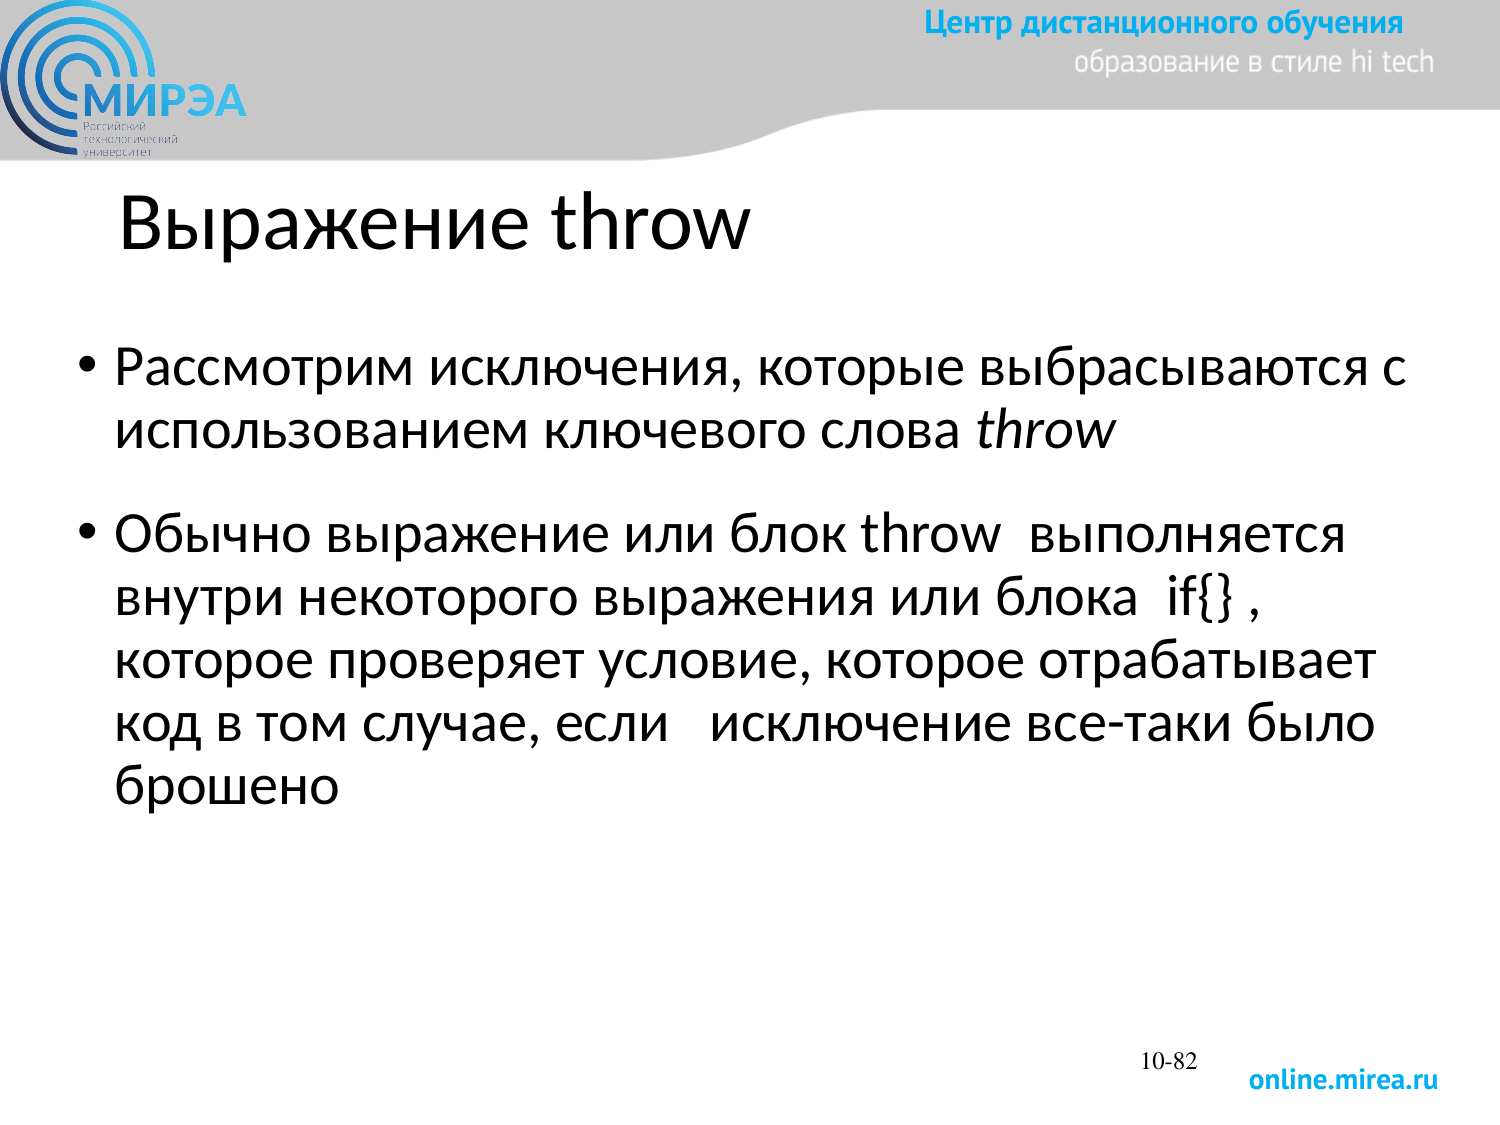

# Выражение throw
Рассмотрим исключения, которые выбрасываются с использованием ключевого слова throw
Обычно выражение или блок throw  выполняется внутри некоторого выражения или блока  if{} , которое проверяет условие, которое отрабатывает код в том случае, если   исключение все-таки было брошено

10-82